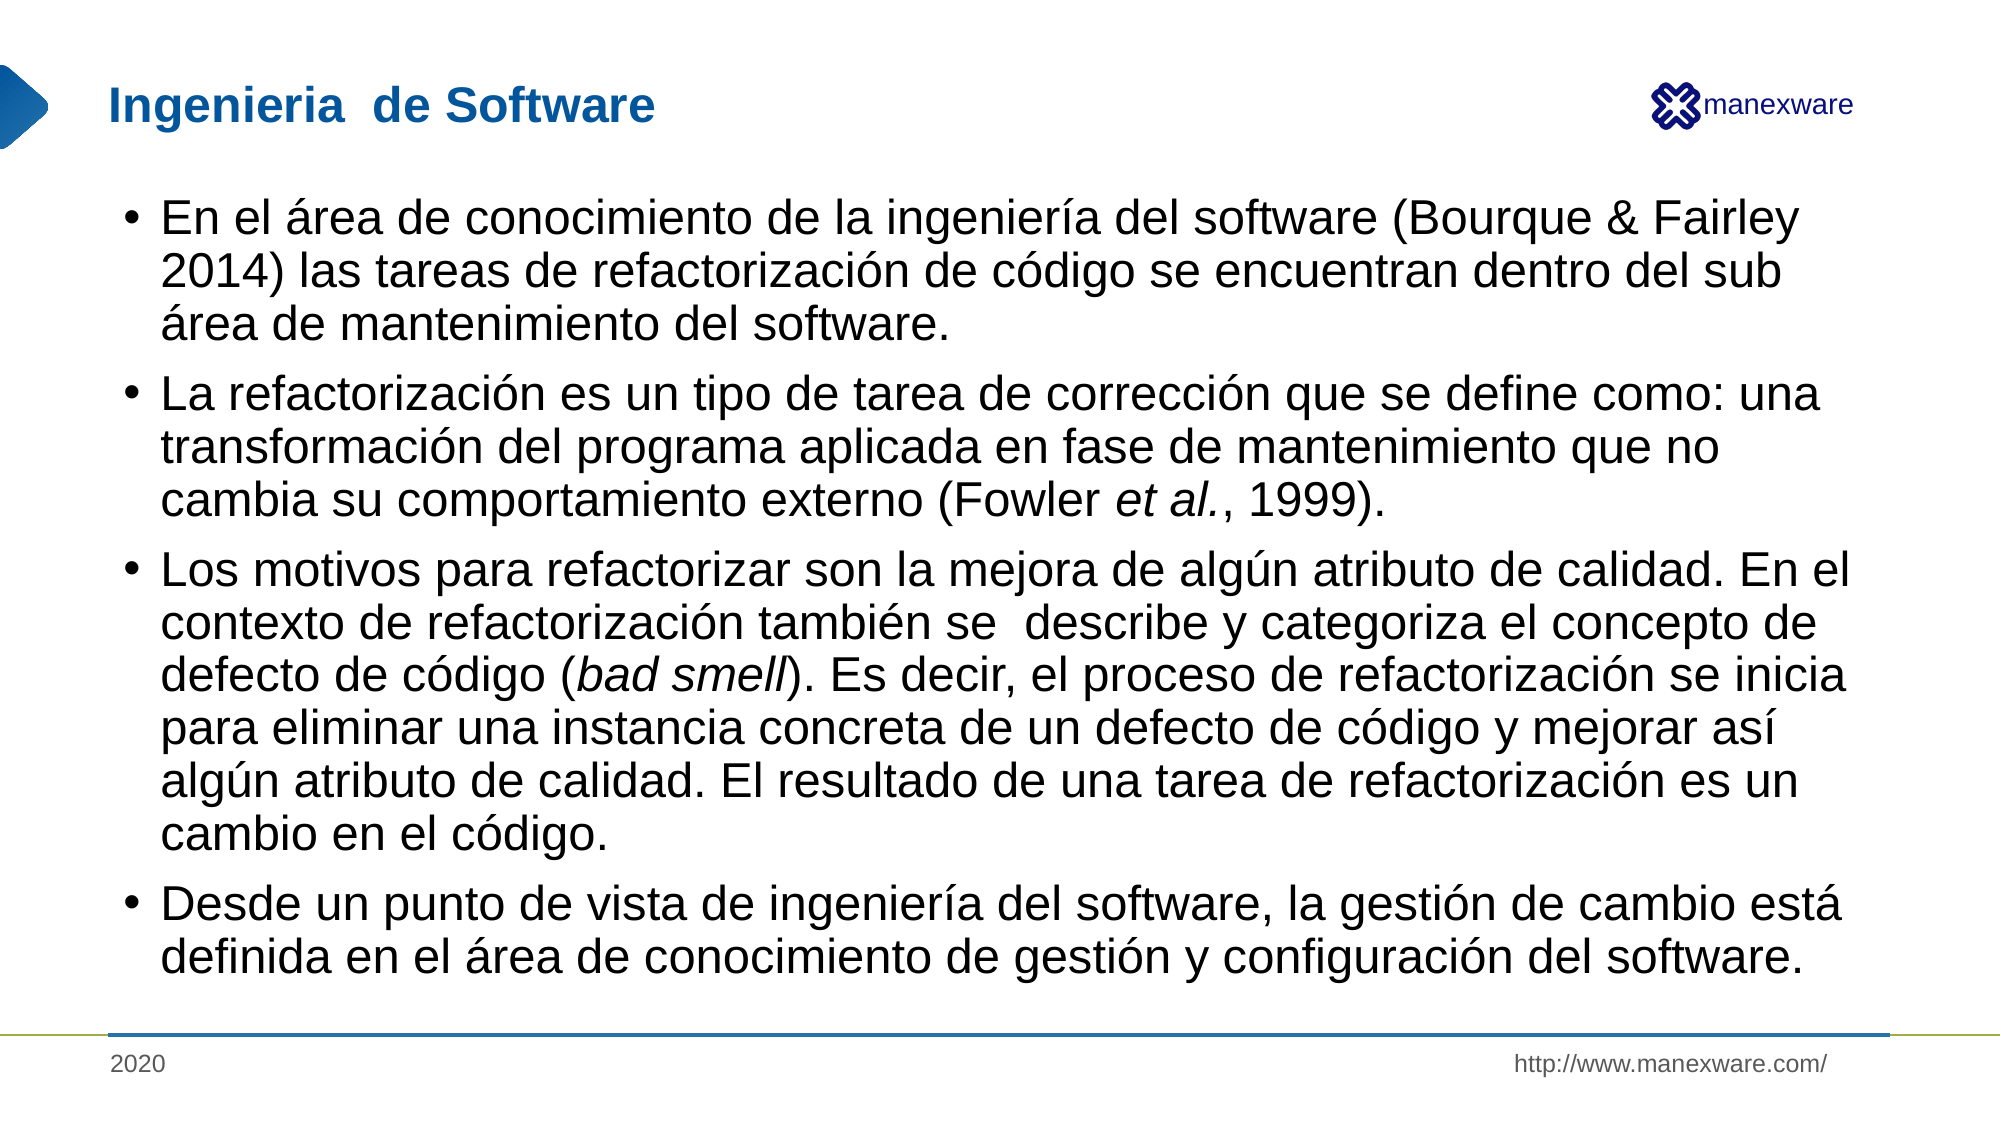

# Ingenieria  de Software
En el área de conocimiento de la ingeniería del software (Bourque & Fairley 2014) las tareas de refactorización de código se encuentran dentro del sub área de mantenimiento del software.
La refactorización es un tipo de tarea de corrección que se define como: una transformación del programa aplicada en fase de mantenimiento que no cambia su comportamiento externo (Fowler et al., 1999).
Los motivos para refactorizar son la mejora de algún atributo de calidad. En el contexto de refactorización también se  describe y categoriza el concepto de defecto de código (bad smell). Es decir, el proceso de refactorización se inicia para eliminar una instancia concreta de un defecto de código y mejorar así algún atributo de calidad. El resultado de una tarea de refactorización es un cambio en el código.
Desde un punto de vista de ingeniería del software, la gestión de cambio está definida en el área de conocimiento de gestión y configuración del software.